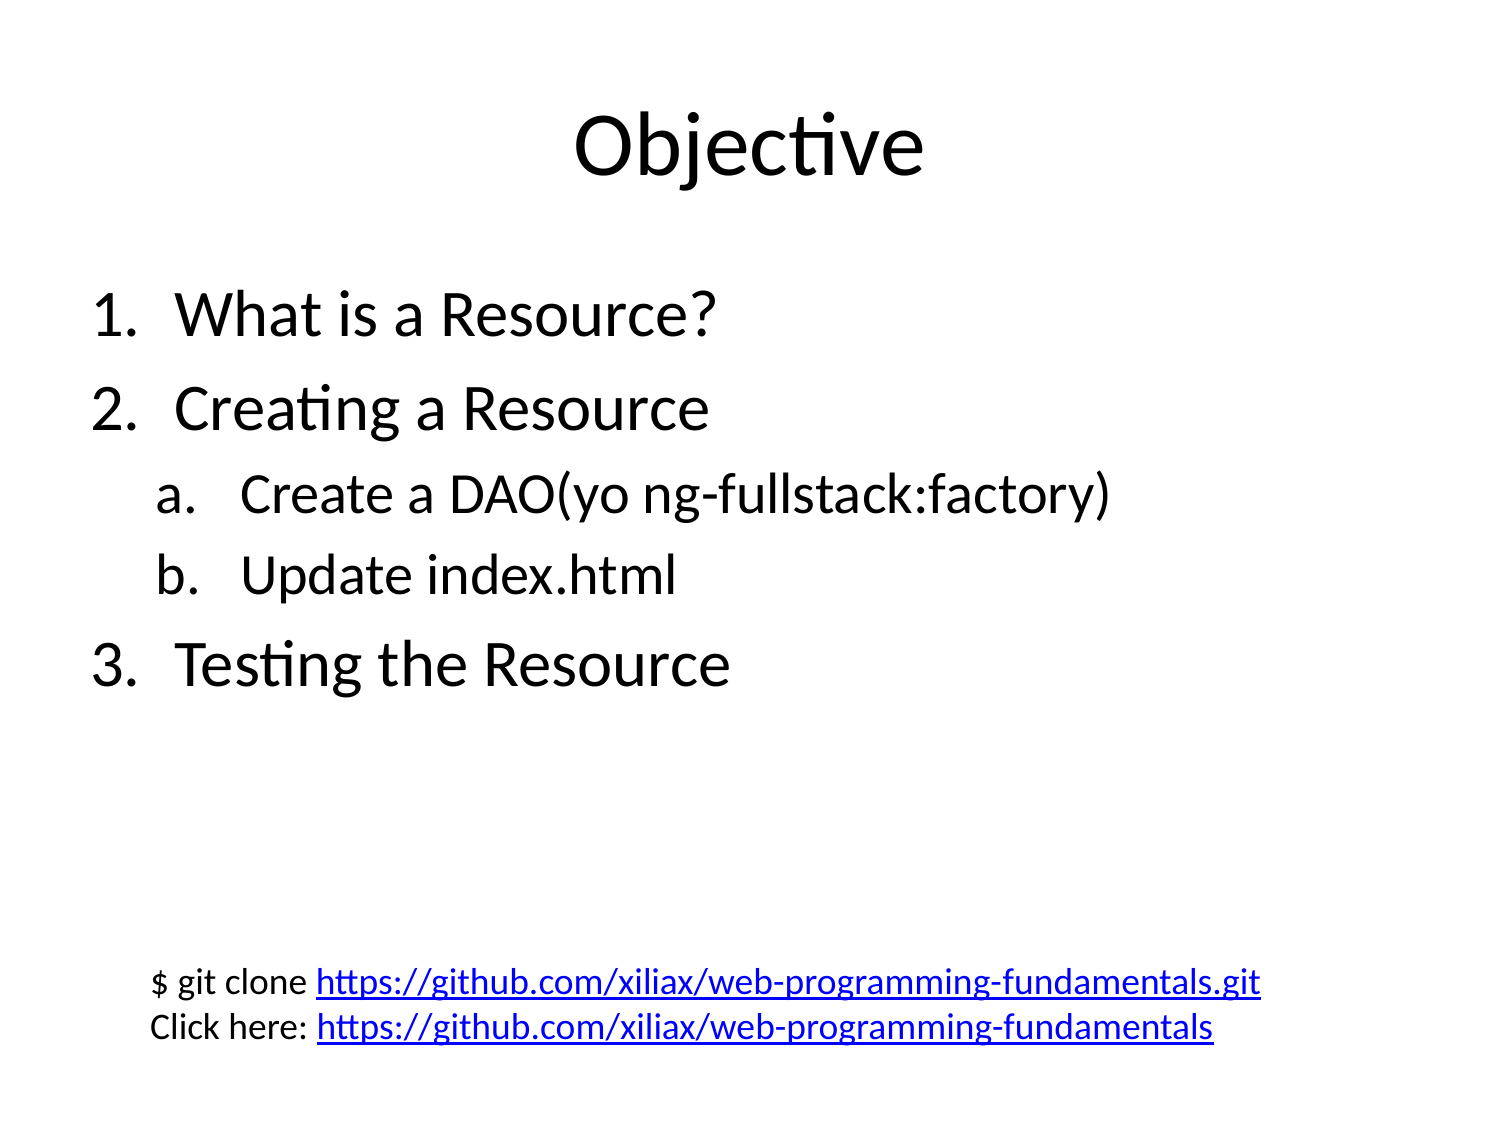

# Objective
What is a Resource?
Creating a Resource
Create a DAO(yo ng-fullstack:factory)
Update index.html
Testing the Resource
$ git clone https://github.com/xiliax/web-programming-fundamentals.git
Click here: https://github.com/xiliax/web-programming-fundamentals